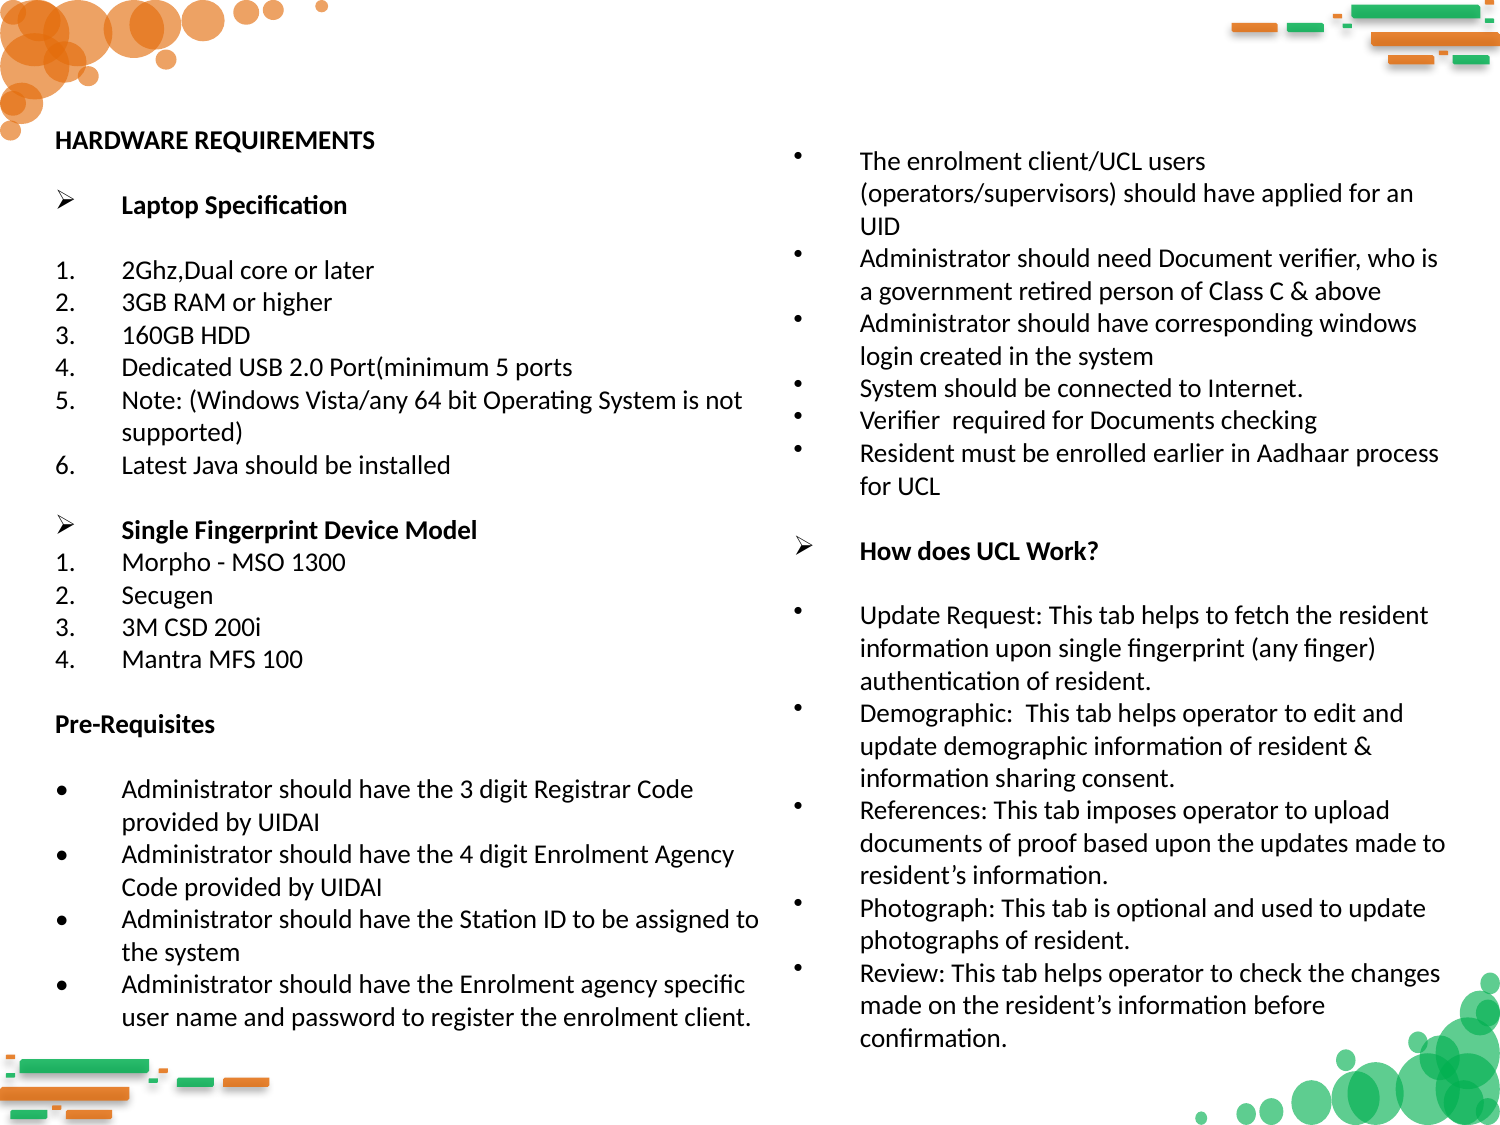

HARDWARE REQUIREMENTS

Laptop Specification

1.	2Ghz,Dual core or later
2.	3GB RAM or higher
3.	160GB HDD
4.	Dedicated USB 2.0 Port(minimum 5 ports
5.	Note: (Windows Vista/any 64 bit Operating System is not supported)
Latest Java should be installed

Single Fingerprint Device Model
1.	Morpho - MSO 1300
2.	Secugen
3.	3M CSD 200i
4.	Mantra MFS 100

Pre-Requisites

•	Administrator should have the 3 digit Registrar Code provided by UIDAI
•	Administrator should have the 4 digit Enrolment Agency Code provided by UIDAI
•	Administrator should have the Station ID to be assigned to the system
•	Administrator should have the Enrolment agency specific user name and password to register the enrolment client.
The enrolment client/UCL users (operators/supervisors) should have applied for an UID
Administrator should need Document verifier, who is a government retired person of Class C & above
Administrator should have corresponding windows login created in the system
System should be connected to Internet.
Verifier  required for Documents checking
Resident must be enrolled earlier in Aadhaar process for UCL

How does UCL Work?

Update Request: This tab helps to fetch the resident information upon single fingerprint (any finger) authentication of resident.
Demographic:  This tab helps operator to edit and update demographic information of resident & information sharing consent.
References: This tab imposes operator to upload documents of proof based upon the updates made to resident’s information.
Photograph: This tab is optional and used to update photographs of resident.
Review: This tab helps operator to check the changes made on the resident’s information before confirmation.